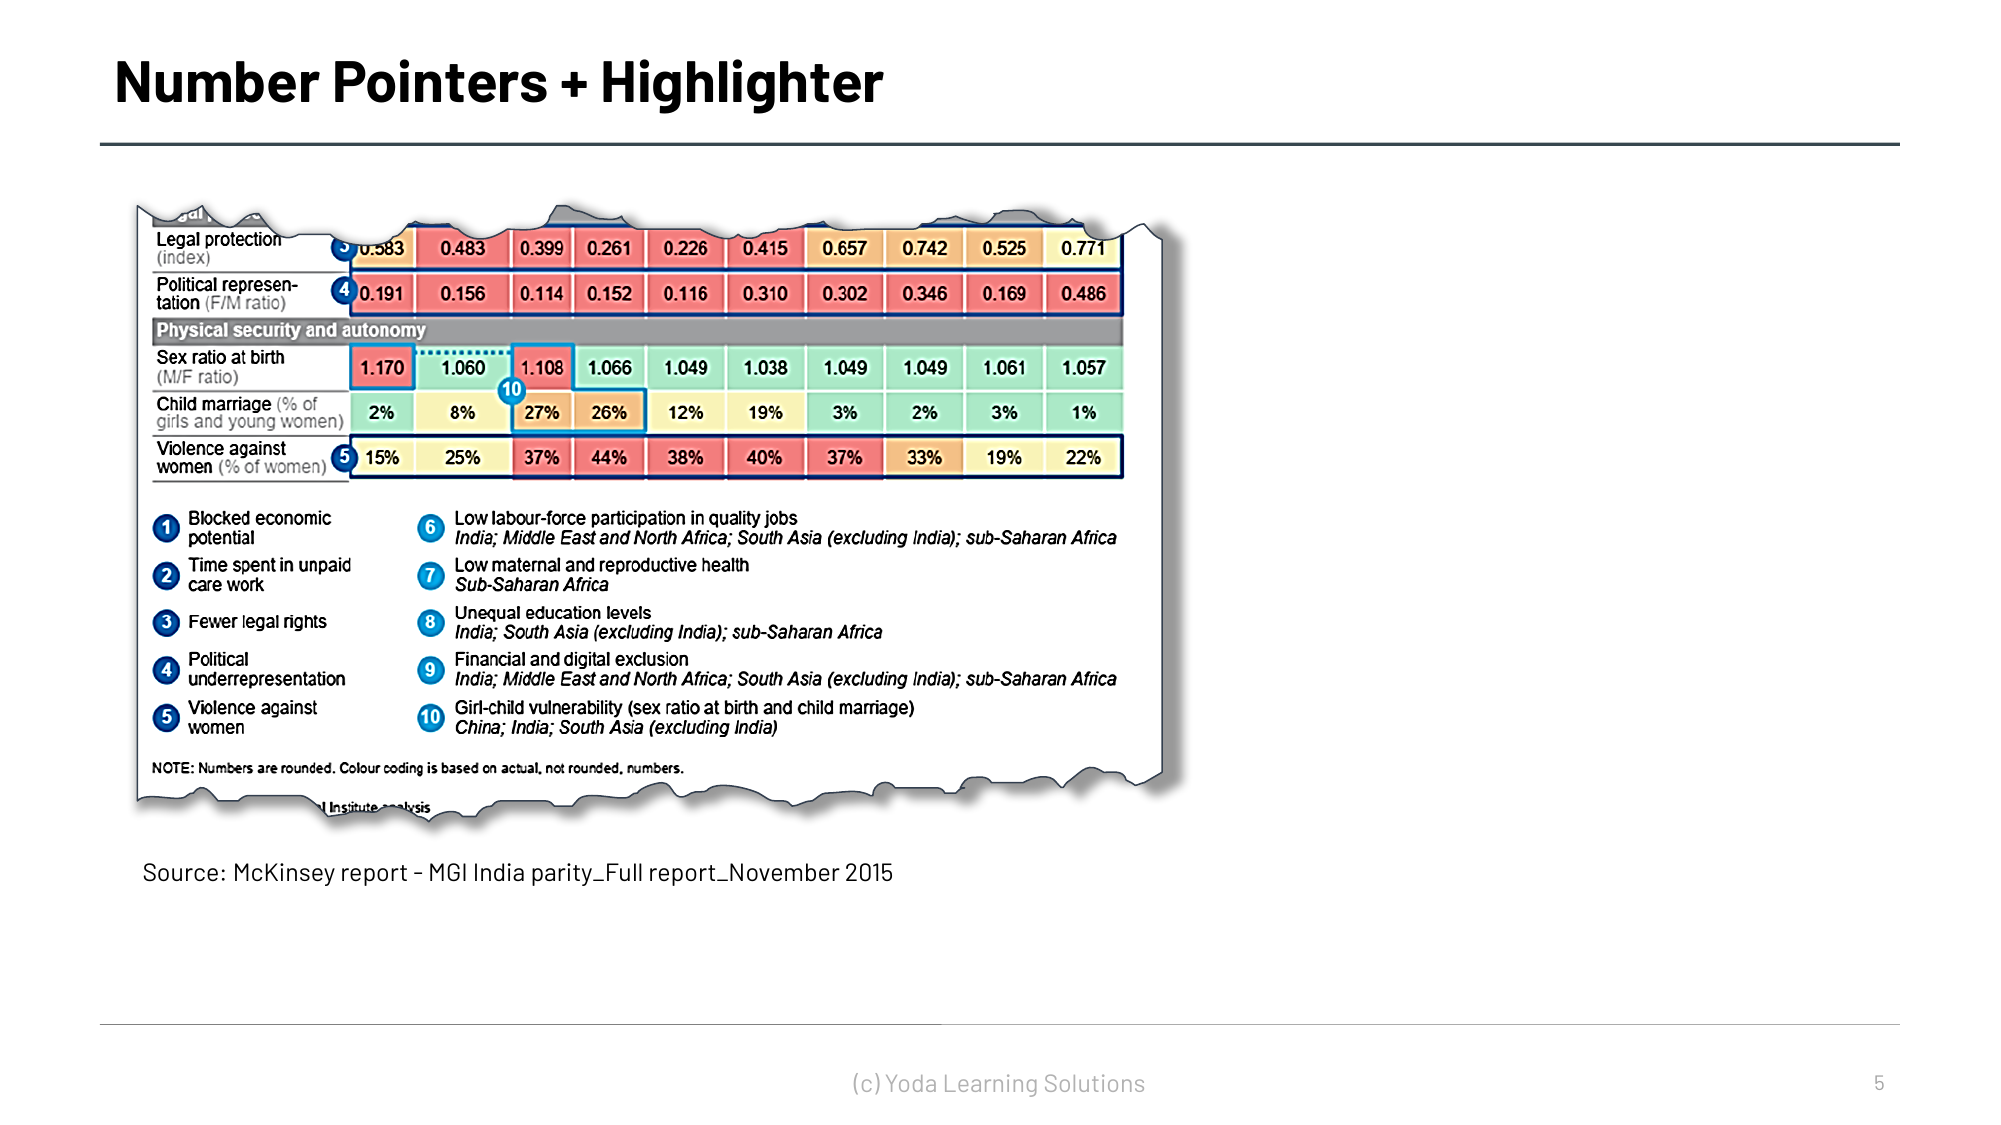

# Number Pointers + Highlighter

Source: McKinsey report - MGI India parity_Full report_November 2015
(c) Yoda Learning Solutions
5